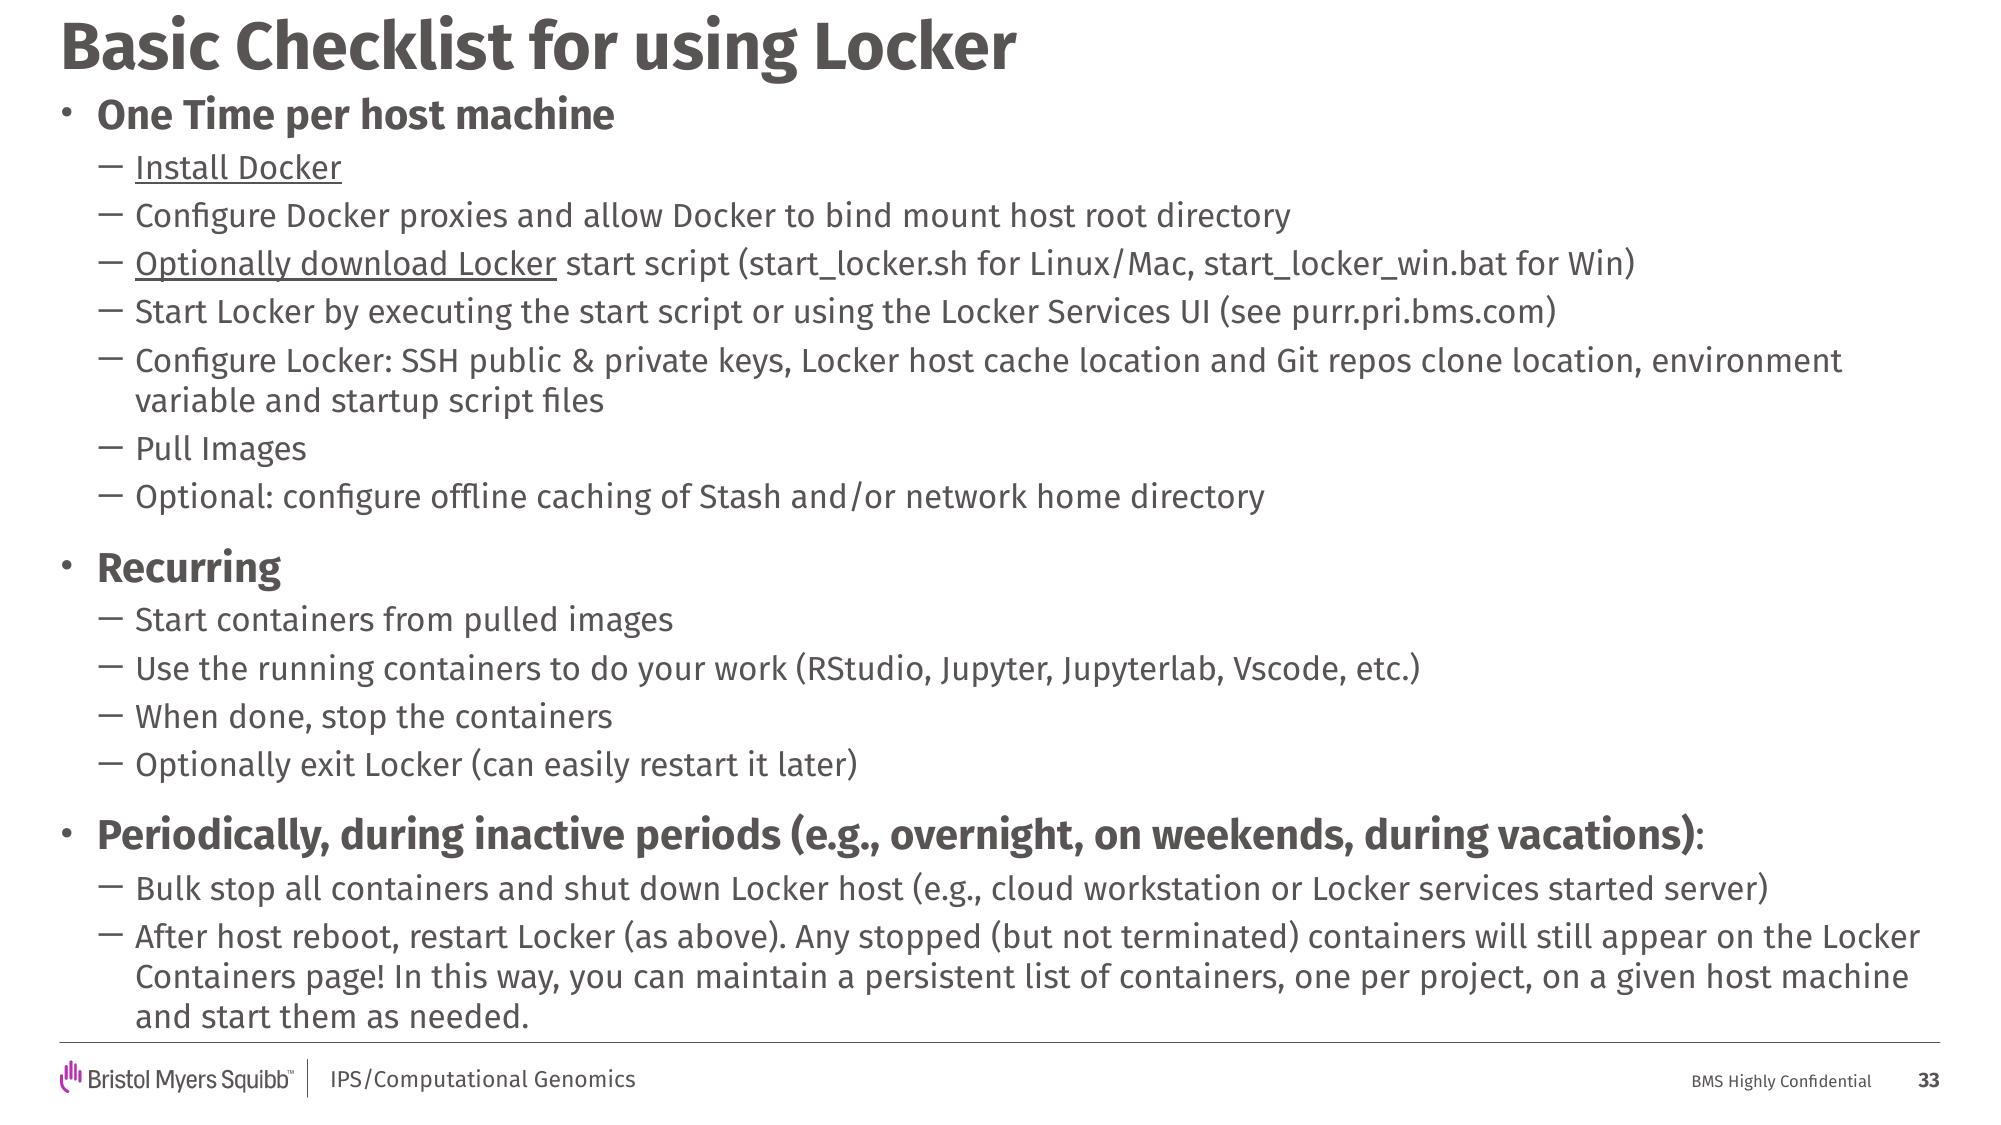

# Basic Checklist for using Locker
One Time per host machine
Install Docker
Configure Docker proxies and allow Docker to bind mount host root directory
Optionally download Locker start script (start_locker.sh for Linux/Mac, start_locker_win.bat for Win)
Start Locker by executing the start script or using the Locker Services UI (see purr.pri.bms.com)
Configure Locker: SSH public & private keys, Locker host cache location and Git repos clone location, environment variable and startup script files
Pull Images
Optional: configure offline caching of Stash and/or network home directory
Recurring
Start containers from pulled images
Use the running containers to do your work (RStudio, Jupyter, Jupyterlab, Vscode, etc.)
When done, stop the containers
Optionally exit Locker (can easily restart it later)
Periodically, during inactive periods (e.g., overnight, on weekends, during vacations):
Bulk stop all containers and shut down Locker host (e.g., cloud workstation or Locker services started server)
After host reboot, restart Locker (as above). Any stopped (but not terminated) containers will still appear on the Locker Containers page! In this way, you can maintain a persistent list of containers, one per project, on a given host machine and start them as needed.
33